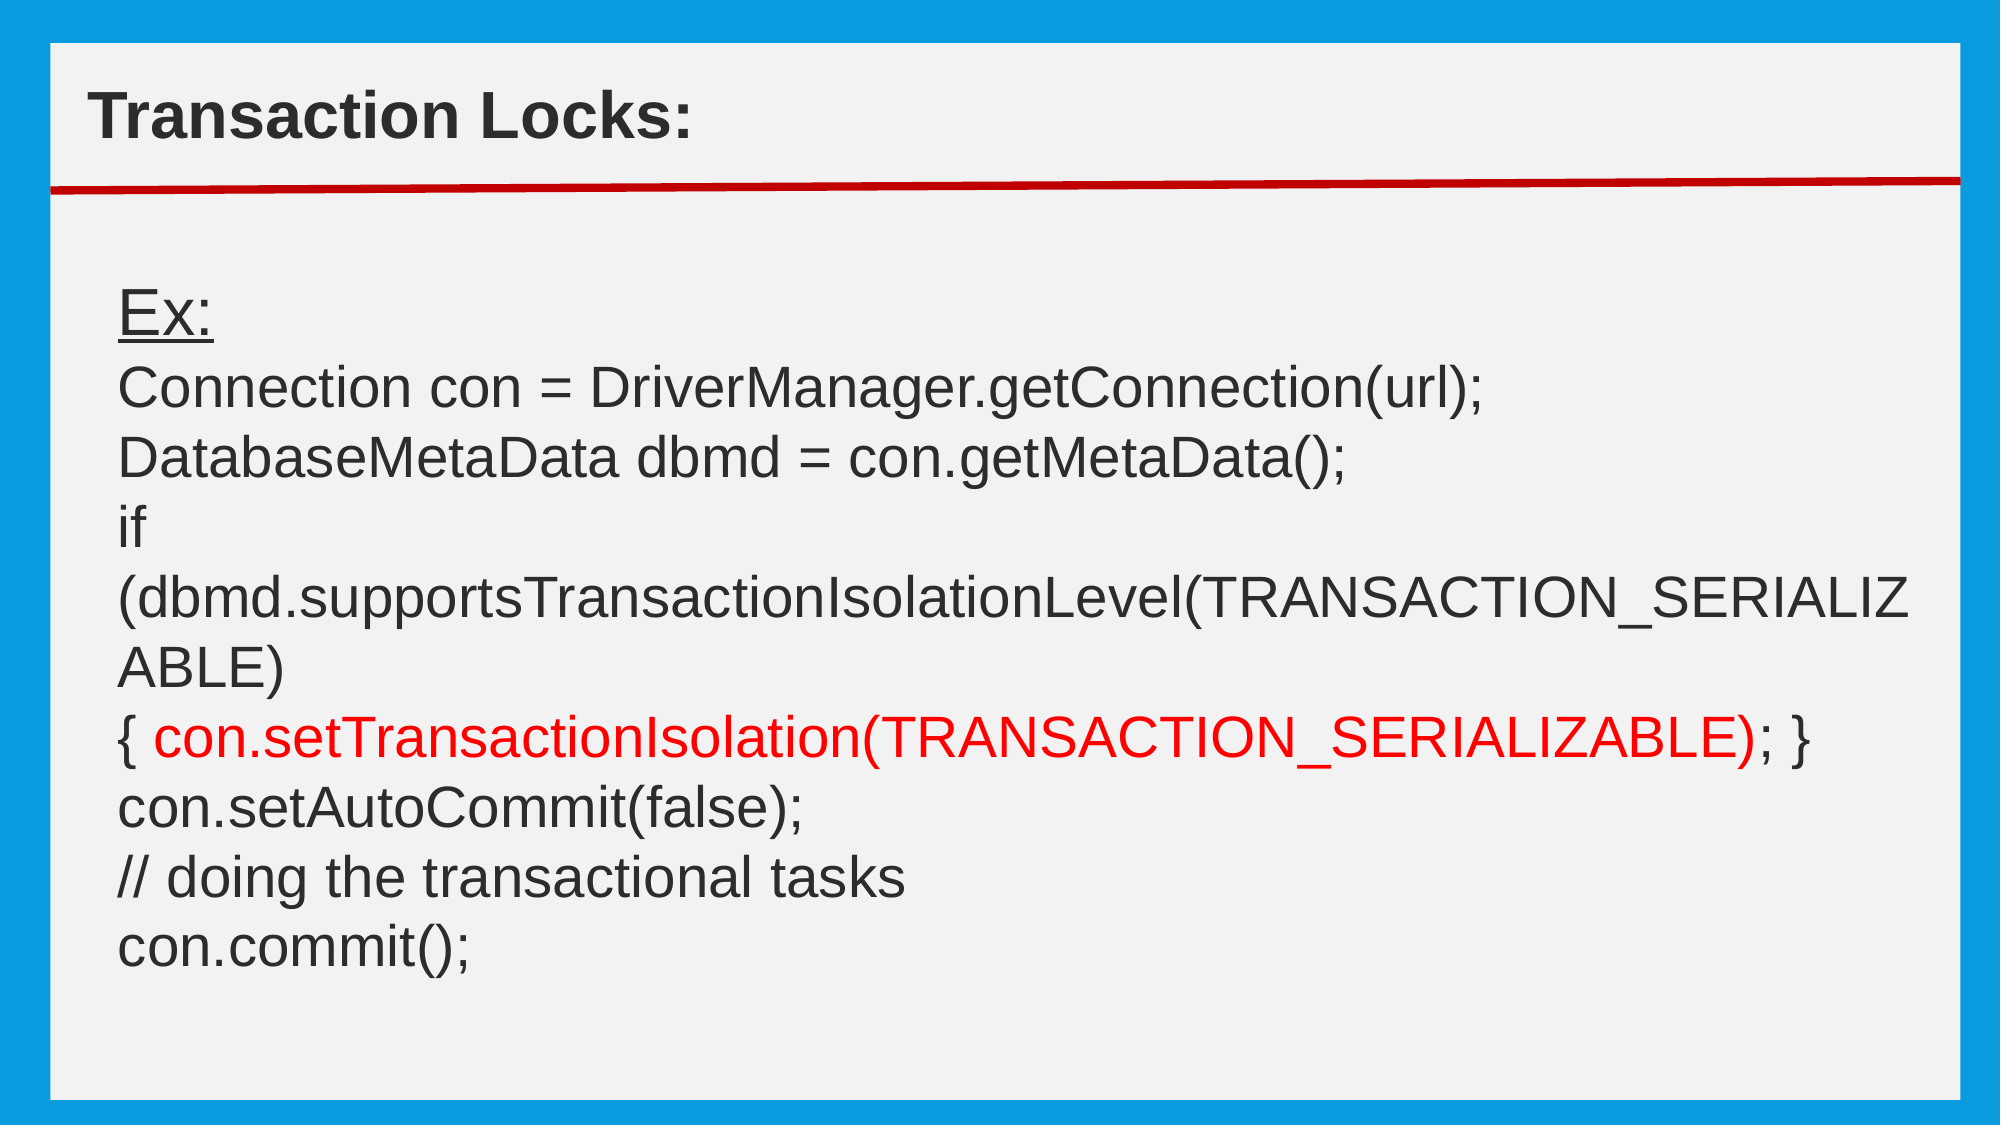

# exceptions
Transaction Locks:

Ex:
Connection con = DriverManager.getConnection(url);
DatabaseMetaData dbmd = con.getMetaData();
if (dbmd.supportsTransactionIsolationLevel(TRANSACTION_SERIALIZABLE)
{ con.setTransactionIsolation(TRANSACTION_SERIALIZABLE); }
con.setAutoCommit(false);
// doing the transactional tasks
con.commit();